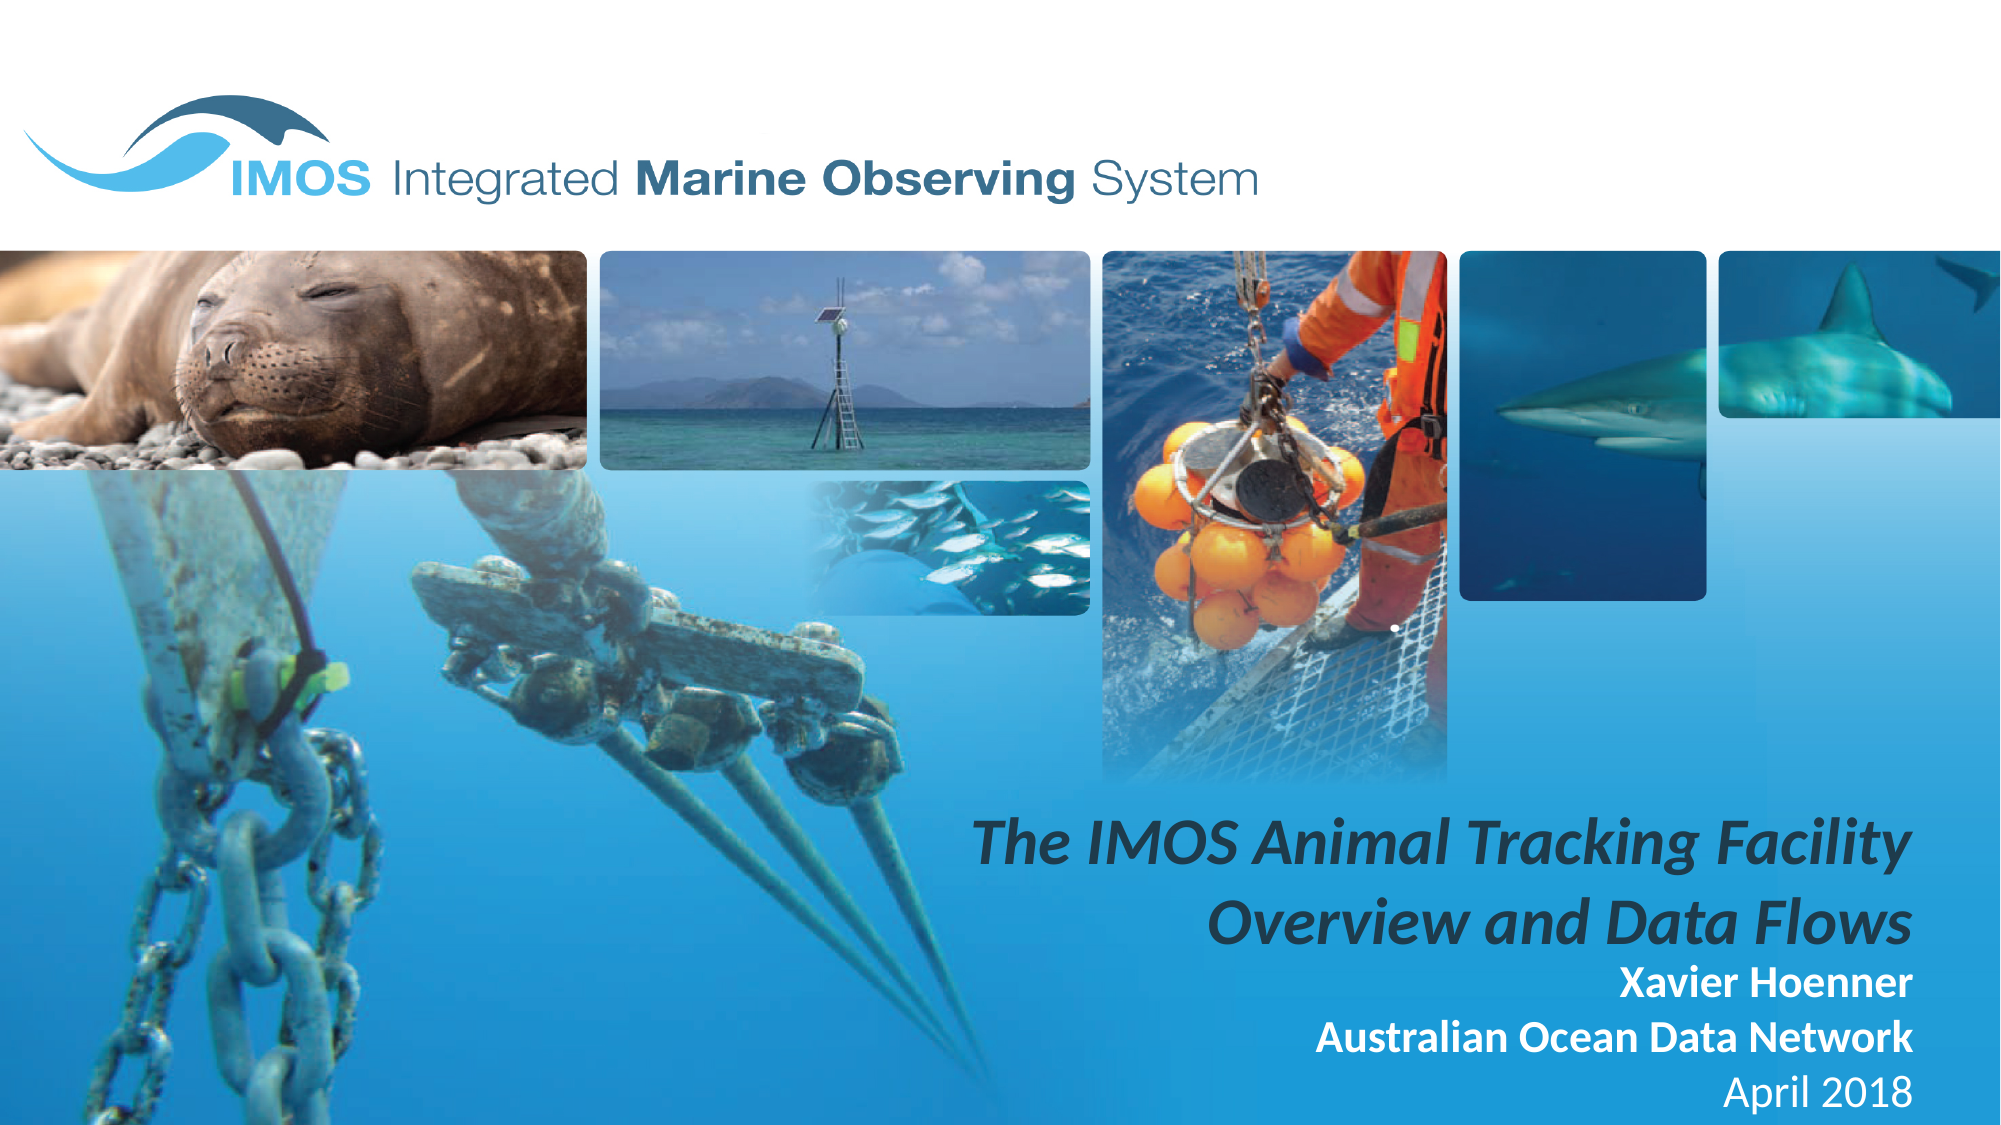

The IMOS Animal Tracking Facility
Overview and Data Flows

Xavier Hoenner
Australian Ocean Data Network
April 2018